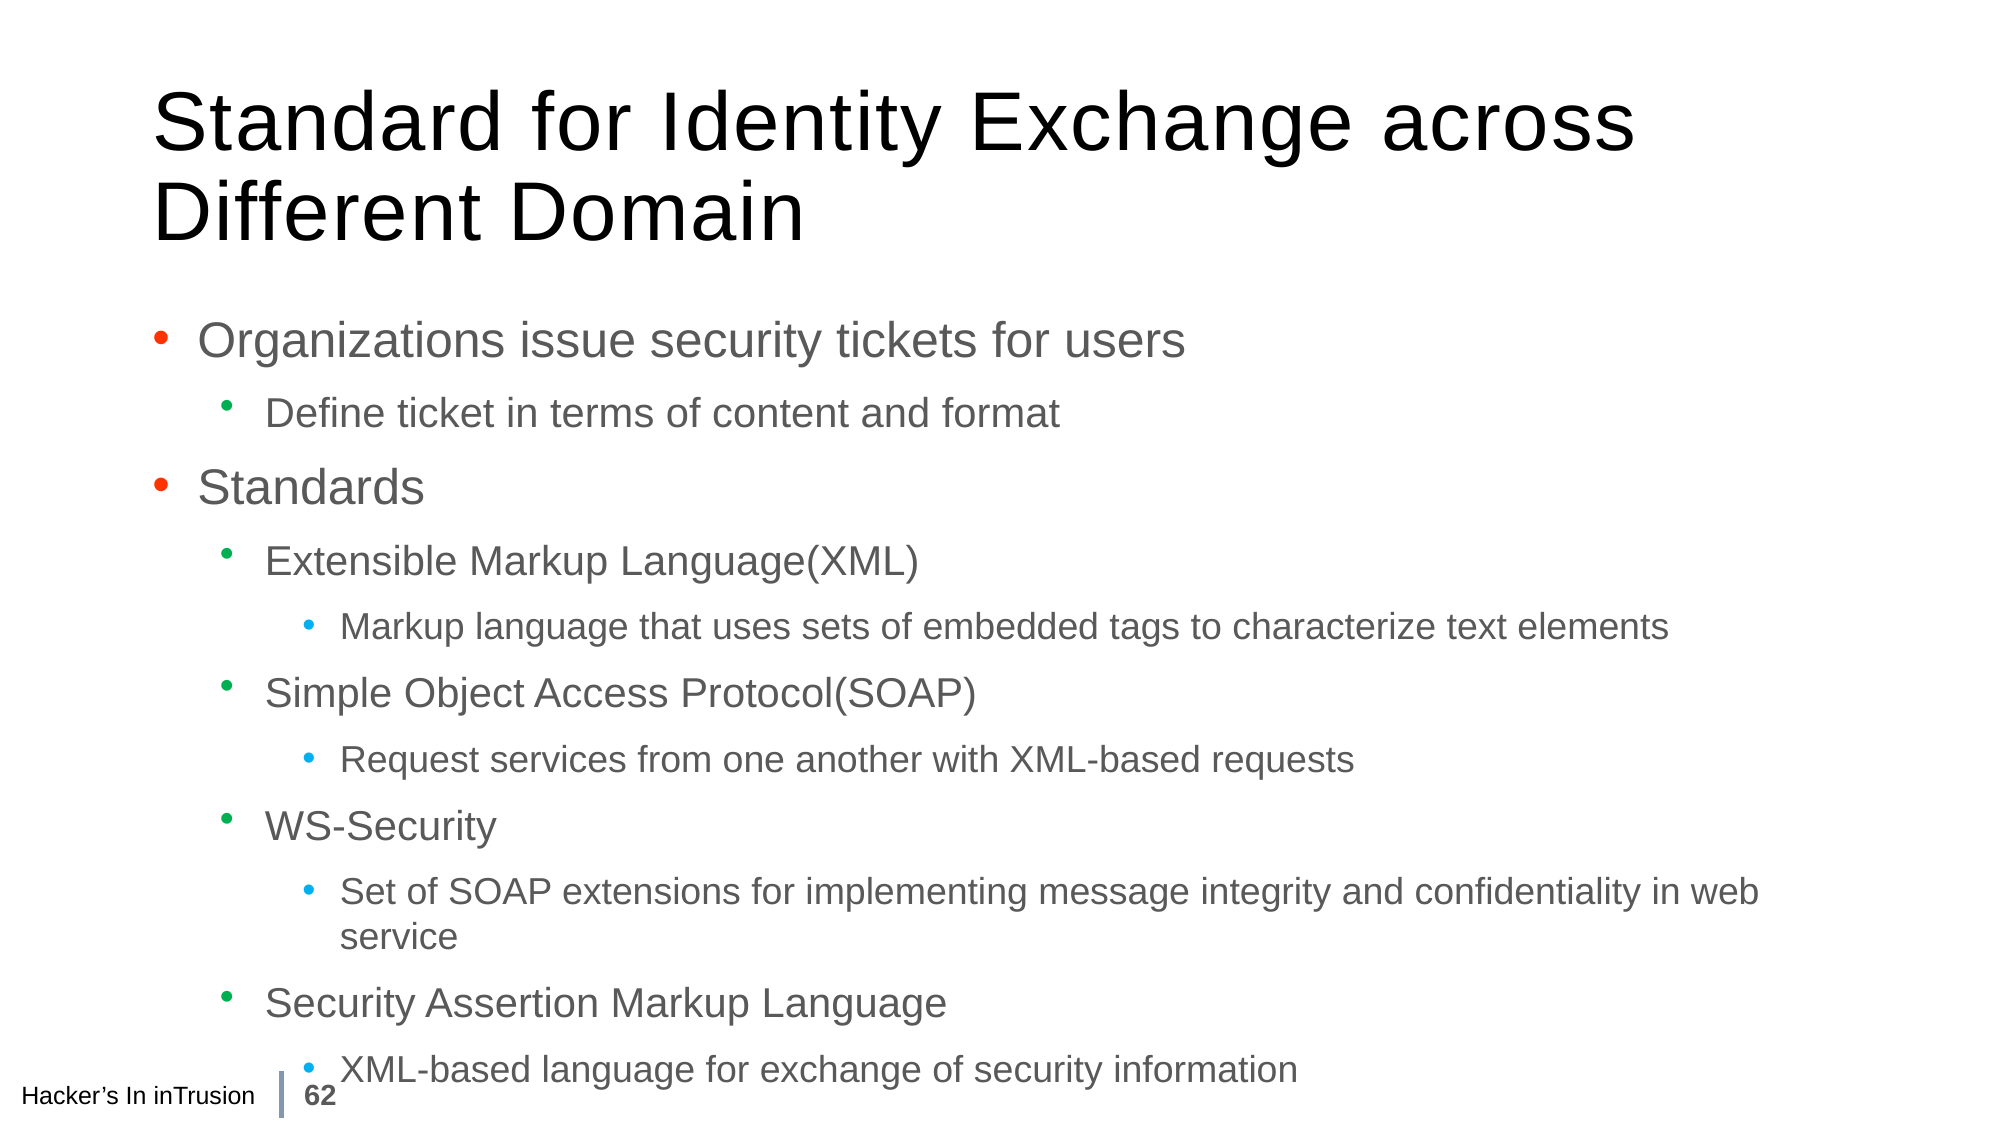

# Standard for Identity Exchange across Different Domain
Organizations issue security tickets for users
Define ticket in terms of content and format
Standards
Extensible Markup Language(XML)
Markup language that uses sets of embedded tags to characterize text elements
Simple Object Access Protocol(SOAP)
Request services from one another with XML-based requests
WS-Security
Set of SOAP extensions for implementing message integrity and confidentiality in web service
Security Assertion Markup Language
XML-based language for exchange of security information